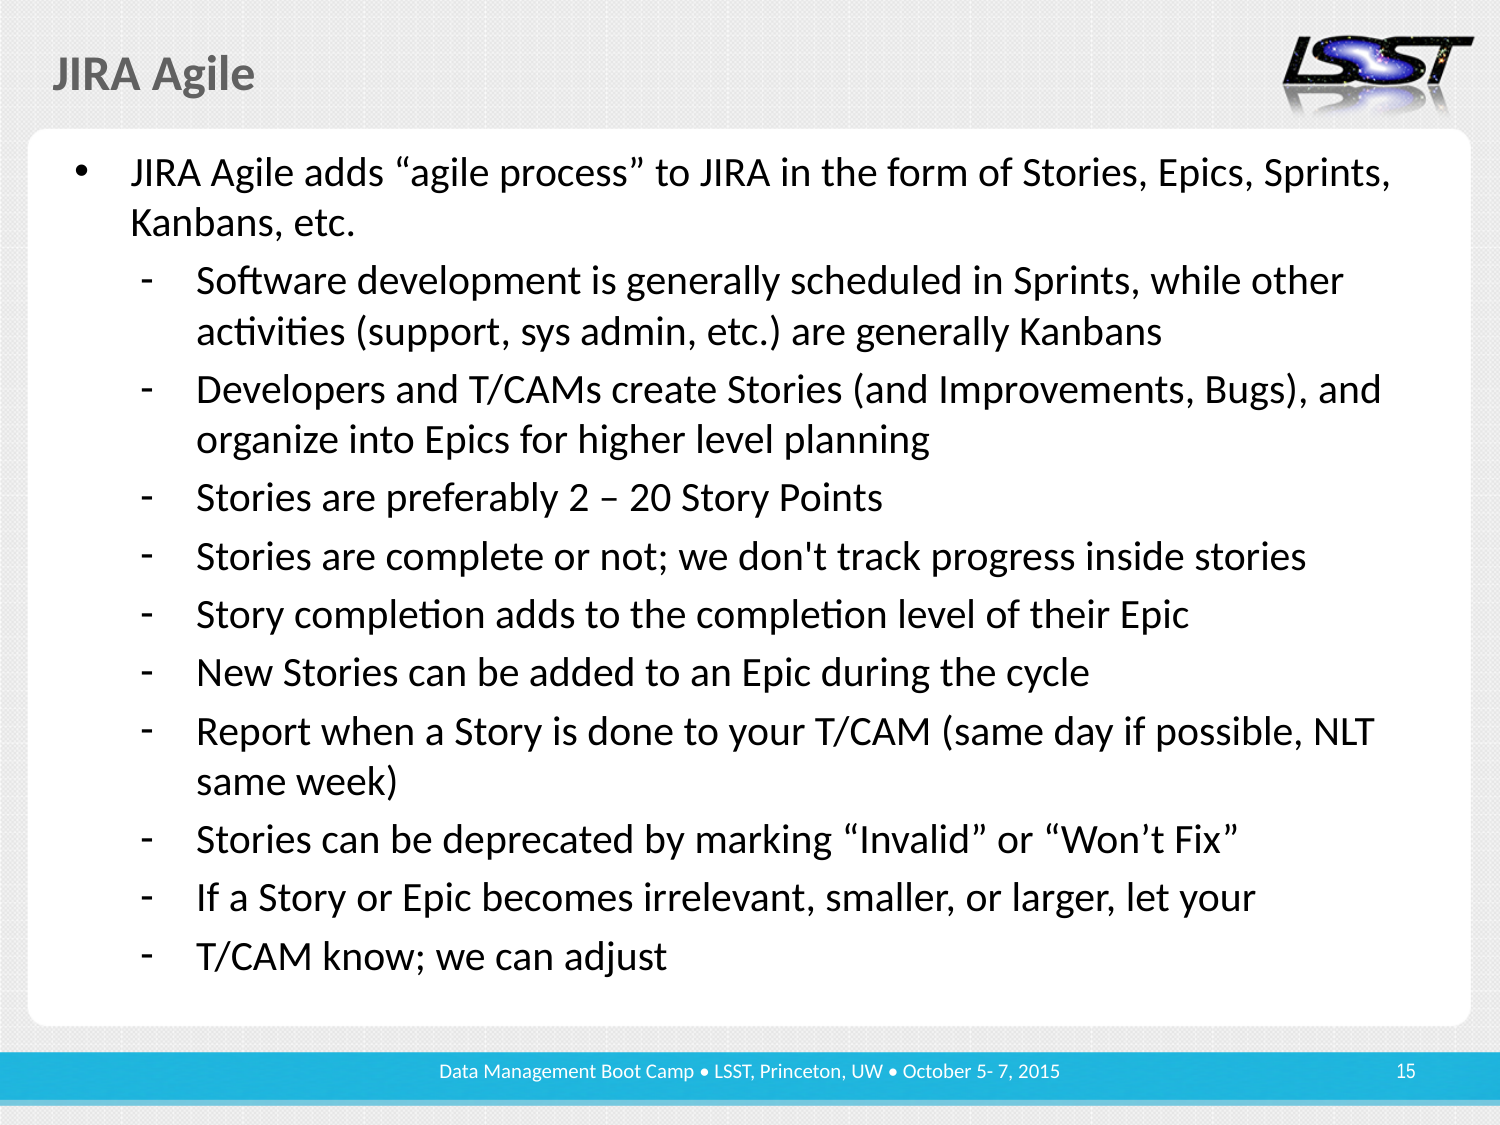

# JIRA Agile
JIRA Agile adds “agile process” to JIRA in the form of Stories, Epics, Sprints, Kanbans, etc.
Software development is generally scheduled in Sprints, while other activities (support, sys admin, etc.) are generally Kanbans
Developers and T/CAMs create Stories (and Improvements, Bugs), and organize into Epics for higher level planning
Stories are preferably 2 – 20 Story Points
Stories are complete or not; we don't track progress inside stories
Story completion adds to the completion level of their Epic
New Stories can be added to an Epic during the cycle
Report when a Story is done to your T/CAM (same day if possible, NLT same week)
Stories can be deprecated by marking “Invalid” or “Won’t Fix”
If a Story or Epic becomes irrelevant, smaller, or larger, let your
T/CAM know; we can adjust